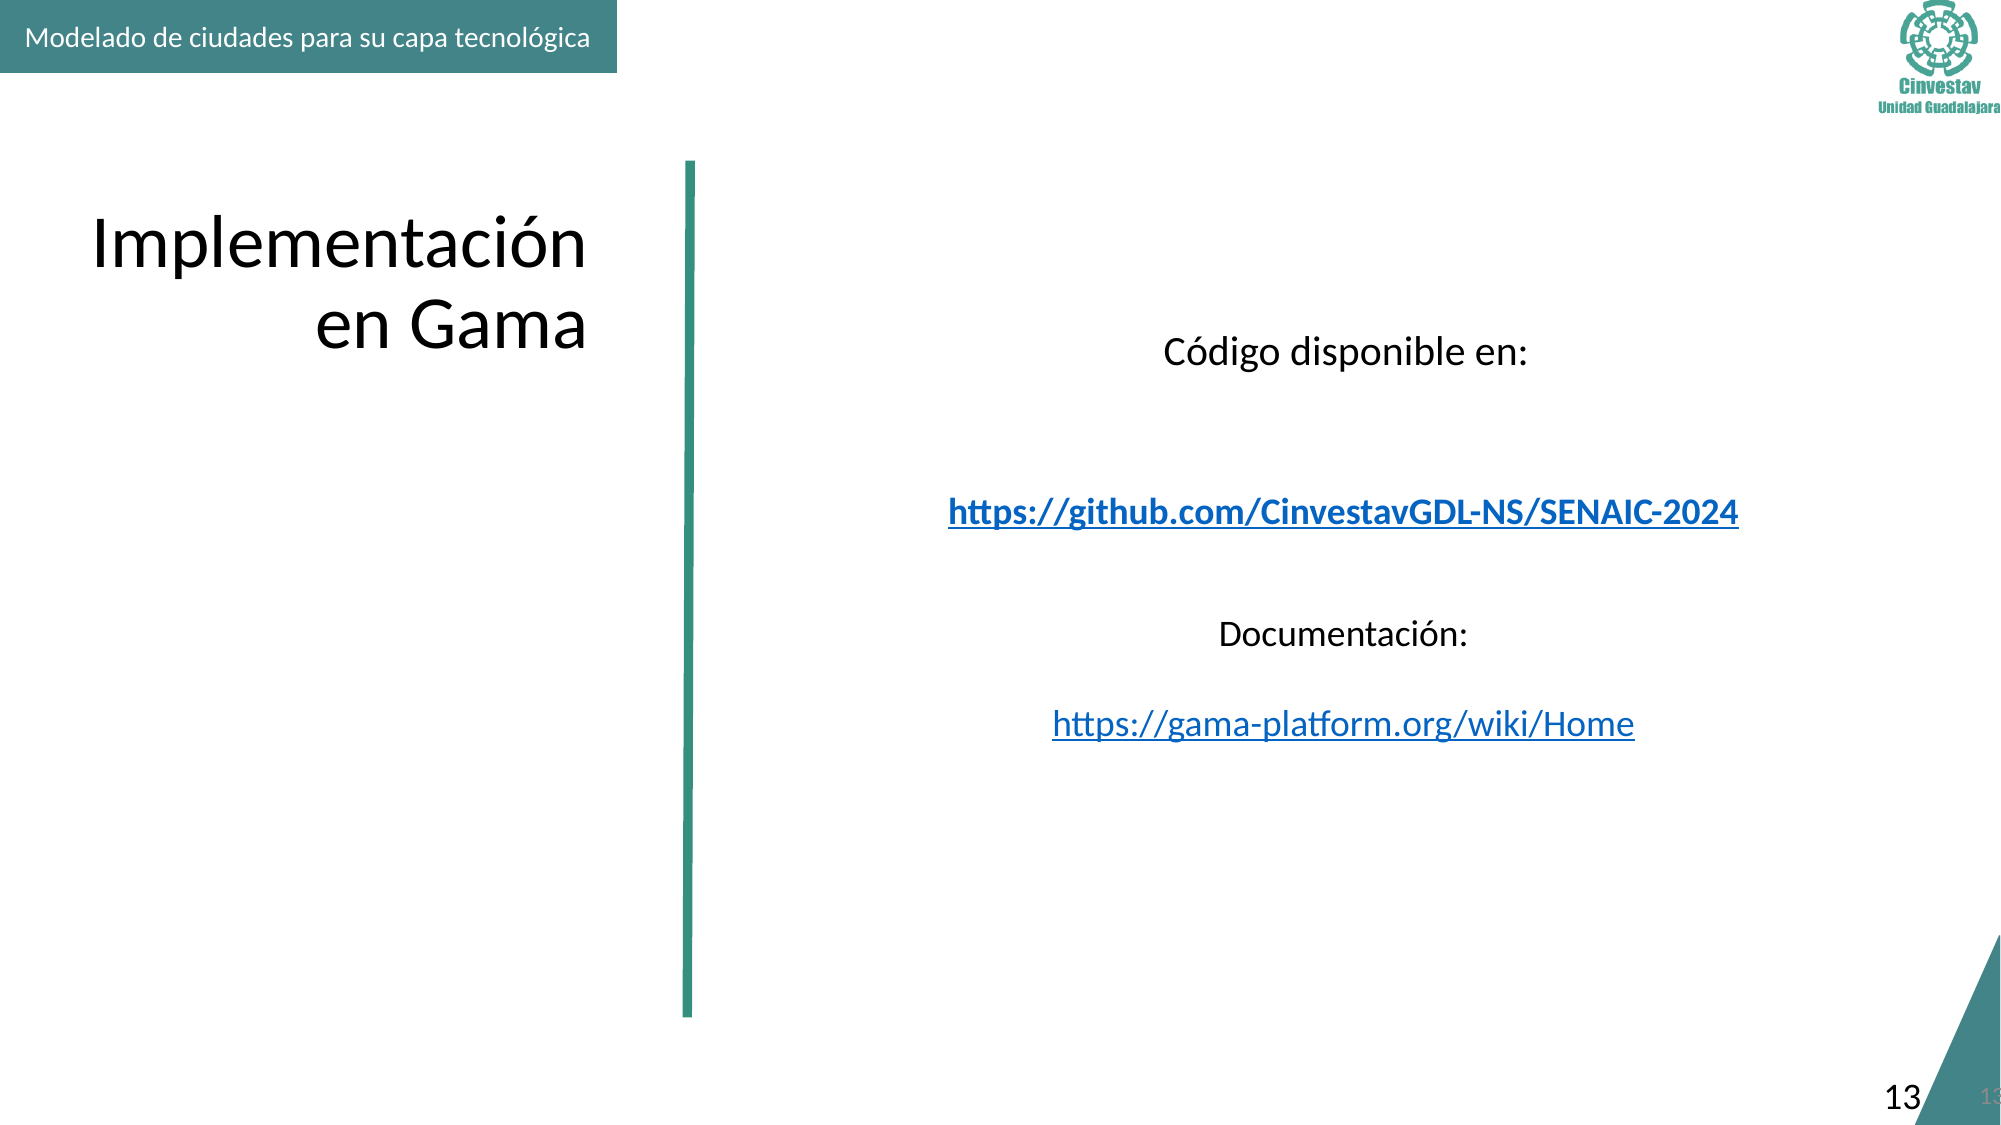

Implementación en Gama
Código disponible en:
https://github.com/CinvestavGDL-NS/SENAIC-2024

Documentación:

https://gama-platform.org/wiki/Home

13